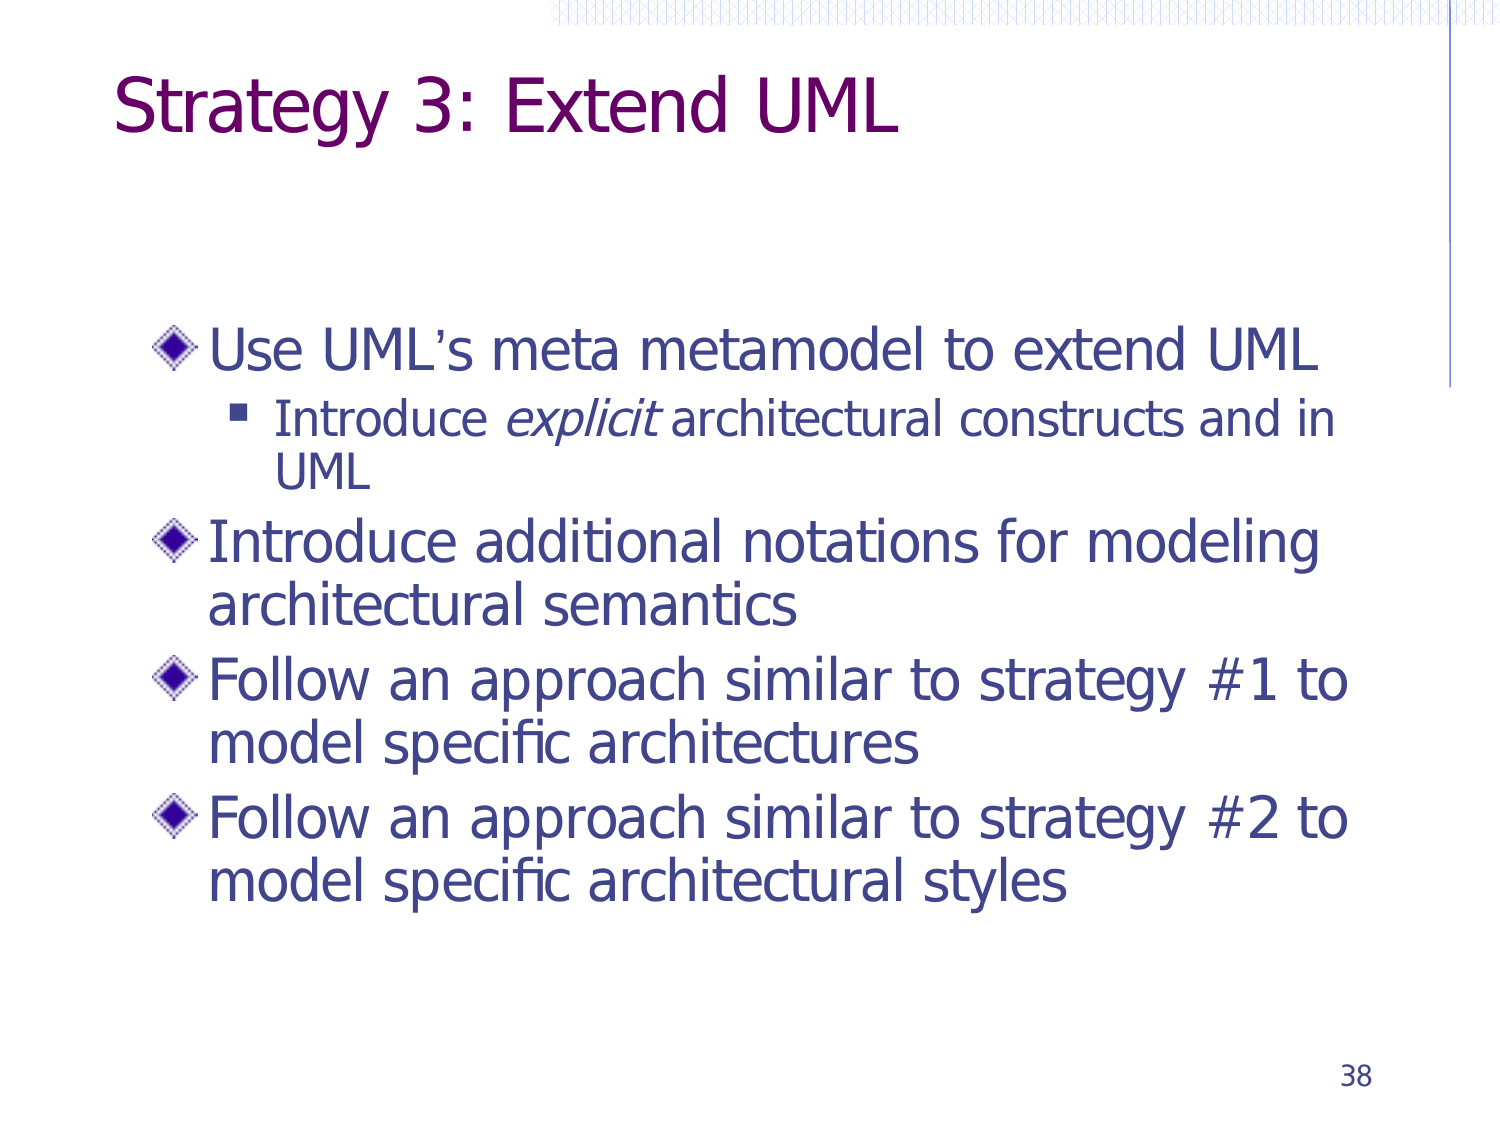

# Strategy 3: Extend UML
Use UML’s meta metamodel to extend UML
Introduce explicit architectural constructs and in UML
Introduce additional notations for modeling architectural semantics
Follow an approach similar to strategy #1 to model specific architectures
Follow an approach similar to strategy #2 to model specific architectural styles
38